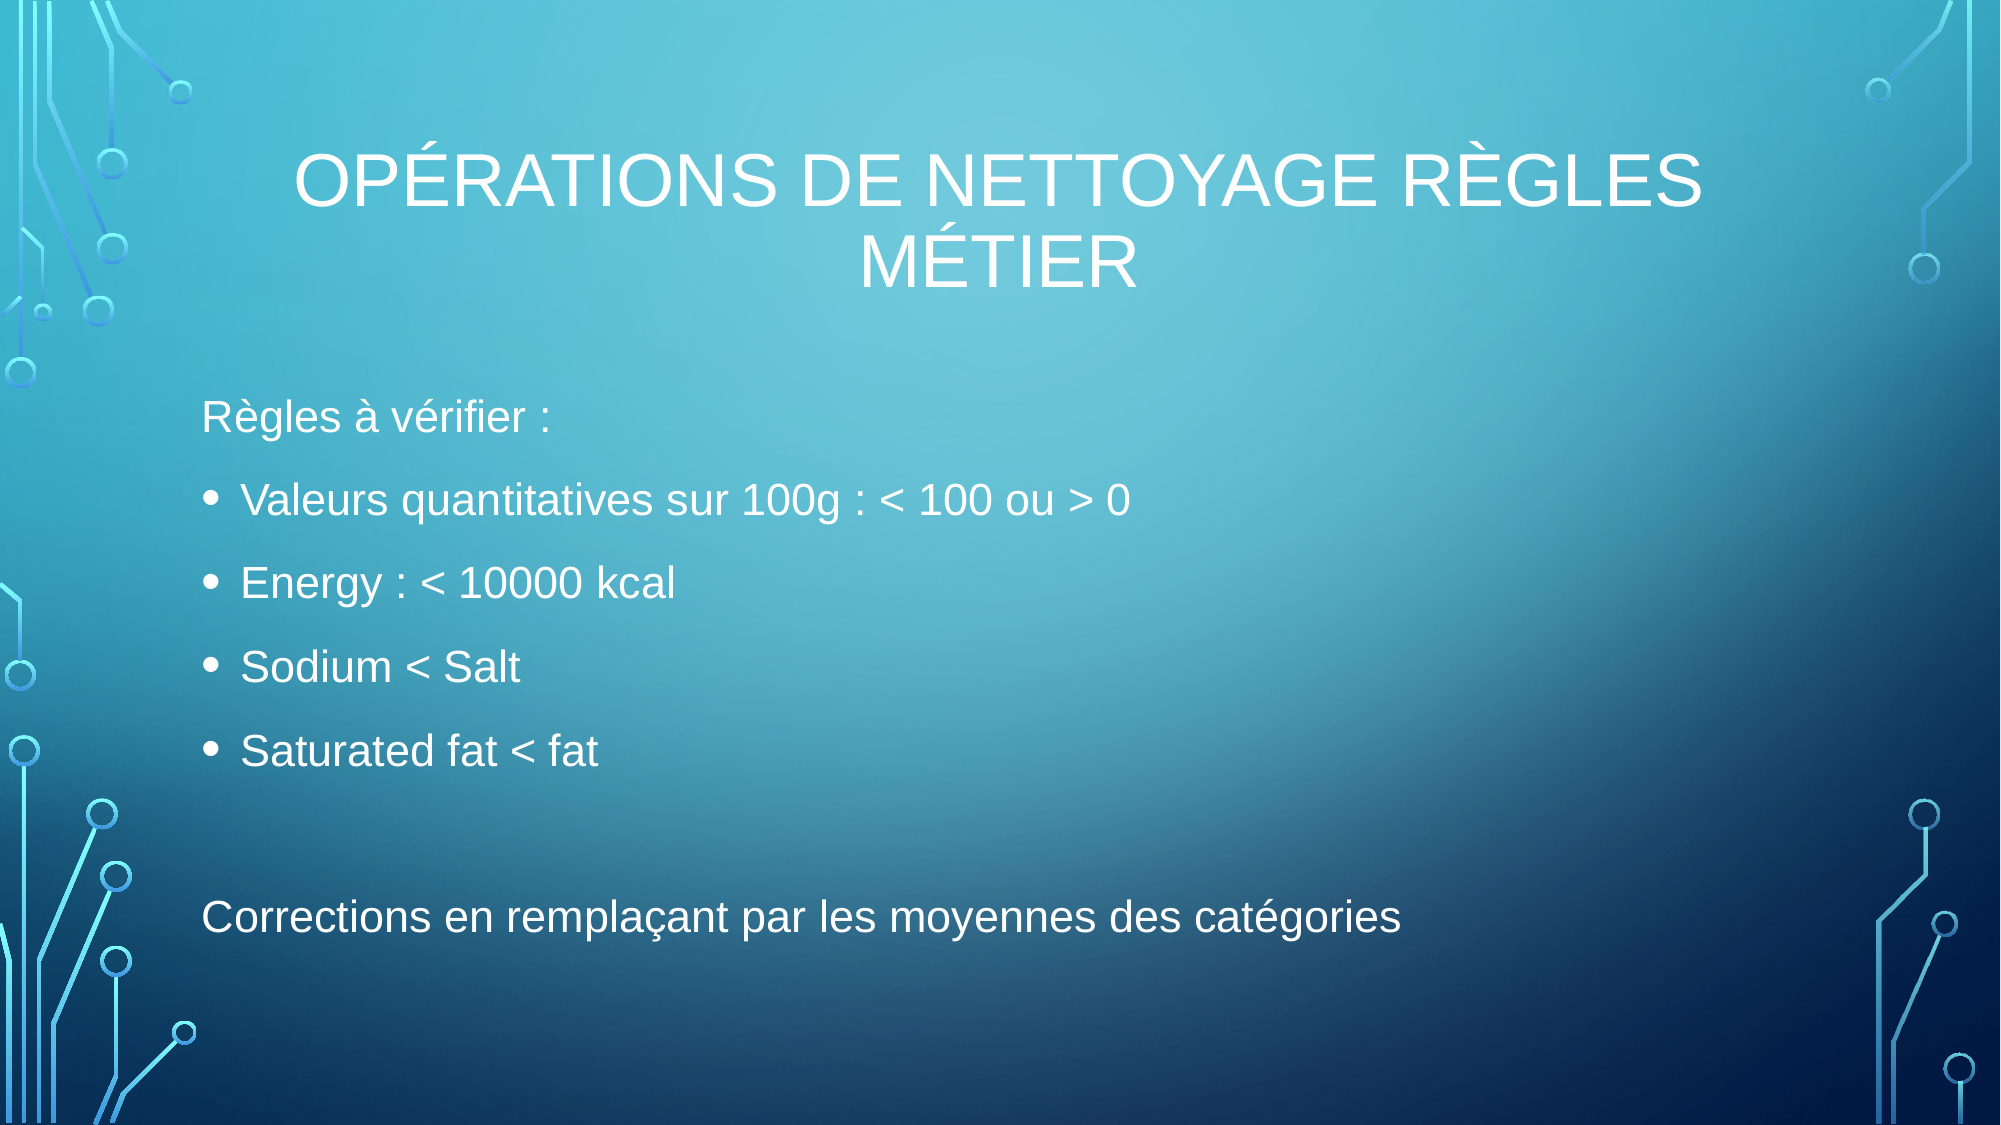

Opérations de Nettoyage règles métier
Règles à vérifier :
Valeurs quantitatives sur 100g : < 100 ou > 0
Energy : < 10000 kcal
Sodium < Salt
Saturated fat < fat

Corrections en remplaçant par les moyennes des catégories